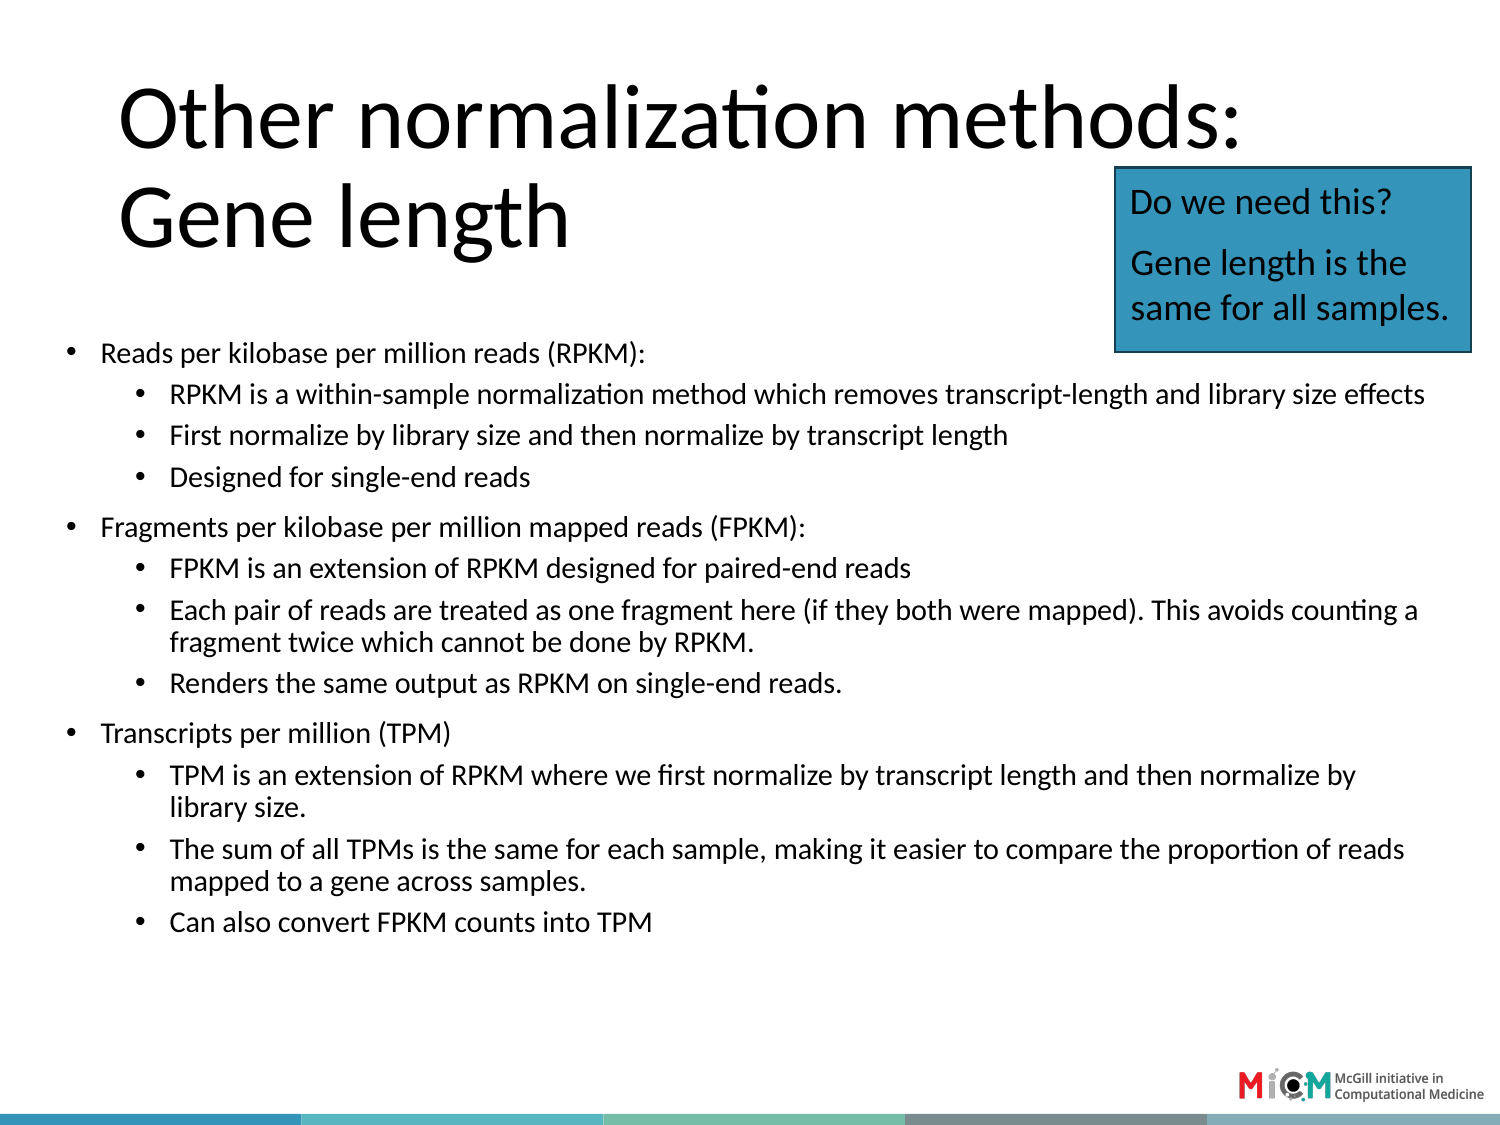

# Other normalization methods: Gene length

Do we need this?

Gene length is the same for all samples.
Reads per kilobase per million reads (RPKM):
RPKM is a within-sample normalization method which removes transcript-length and library size effects
First normalize by library size and then normalize by transcript length
Designed for single-end reads
Fragments per kilobase per million mapped reads (FPKM):
FPKM is an extension of RPKM designed for paired-end reads
Each pair of reads are treated as one fragment here (if they both were mapped). This avoids counting a fragment twice which cannot be done by RPKM.
Renders the same output as RPKM on single-end reads.
Transcripts per million (TPM)
TPM is an extension of RPKM where we first normalize by transcript length and then normalize by library size.
The sum of all TPMs is the same for each sample, making it easier to compare the proportion of reads mapped to a gene across samples.
Can also convert FPKM counts into TPM